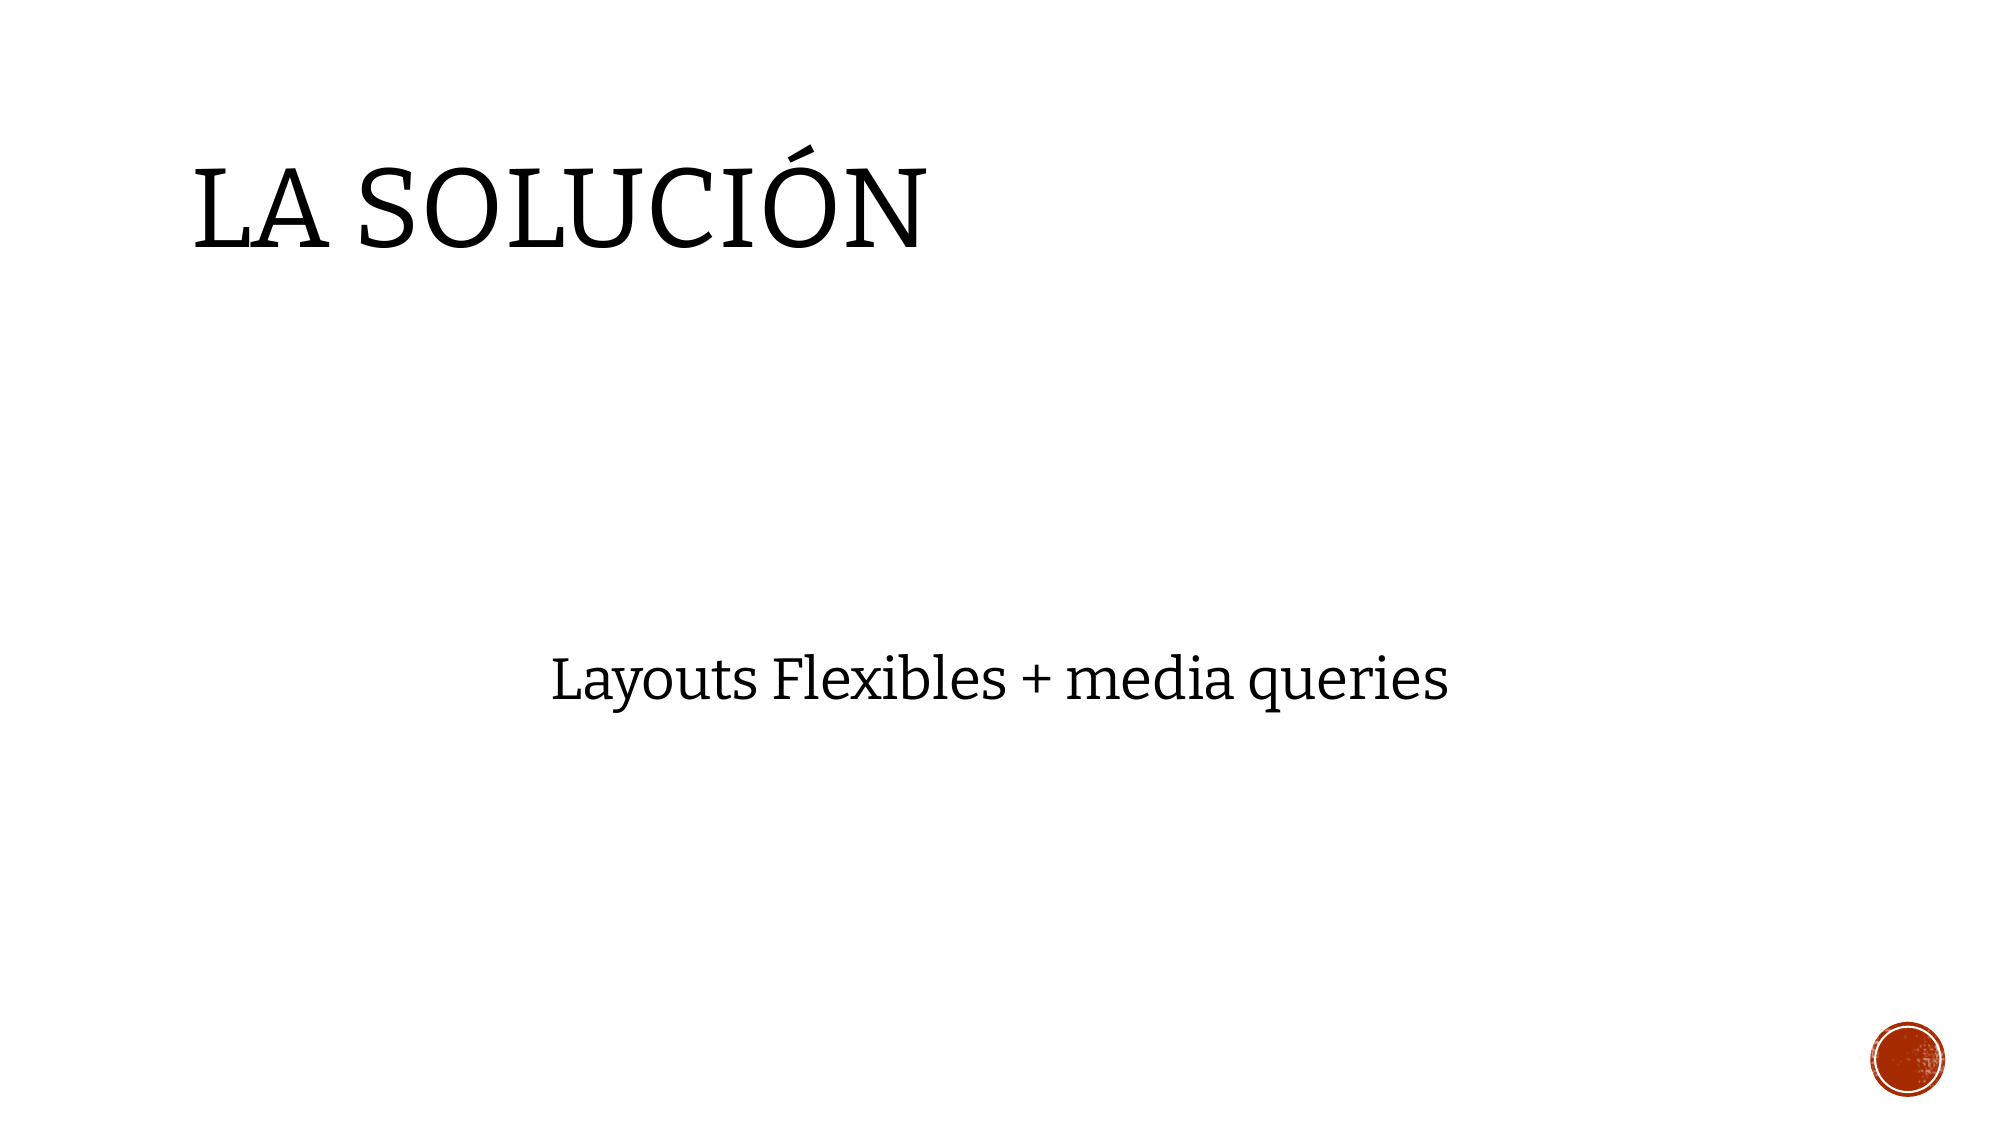

# La solución
Layouts Flexibles + media queries